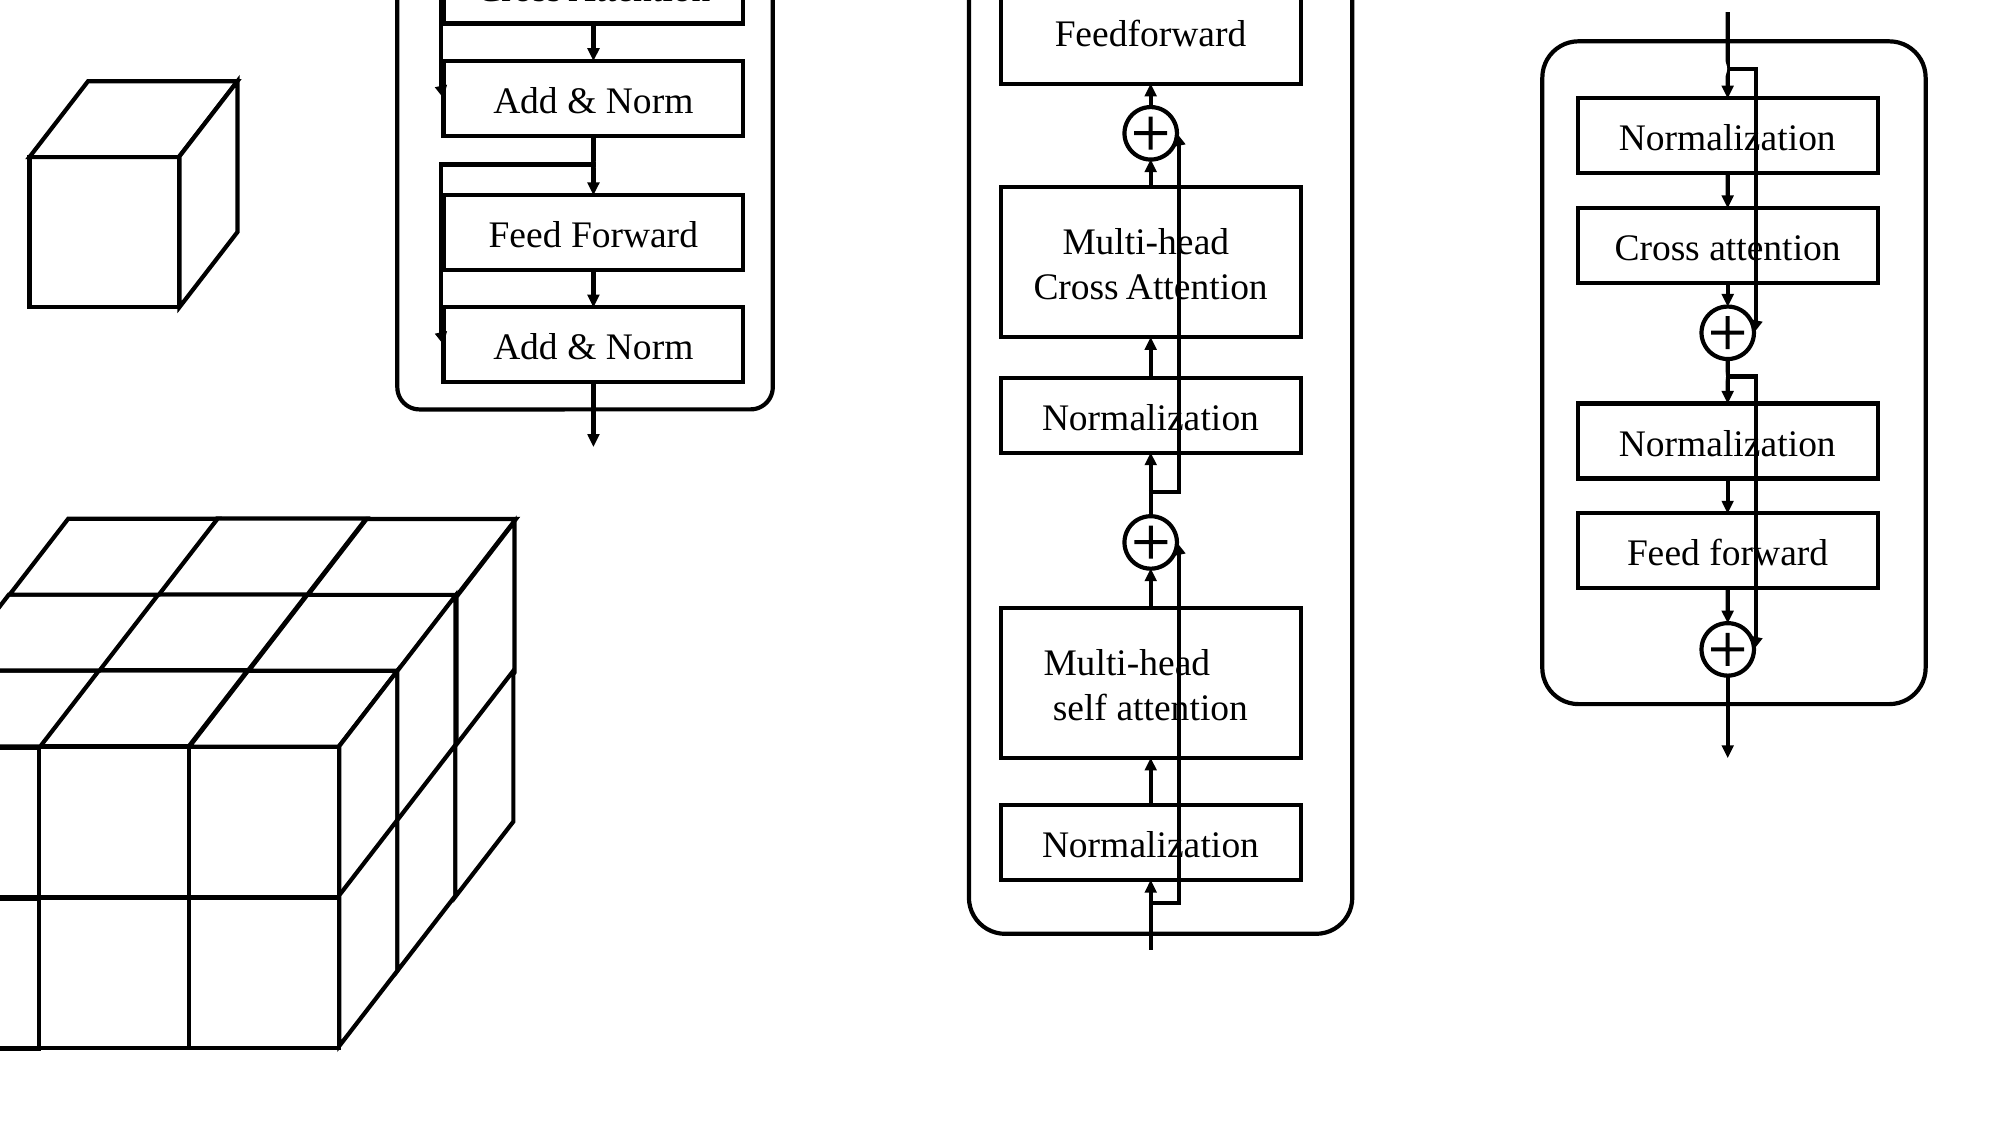

Queries

Cross Attention
Feedforward

Add & Norm

Normalization

Multi-head  Cross Attention
Normalization
Feed Forward
Cross attention

Add & Norm

Normalization

Feed forward

Multi-head      self attention
Normalization